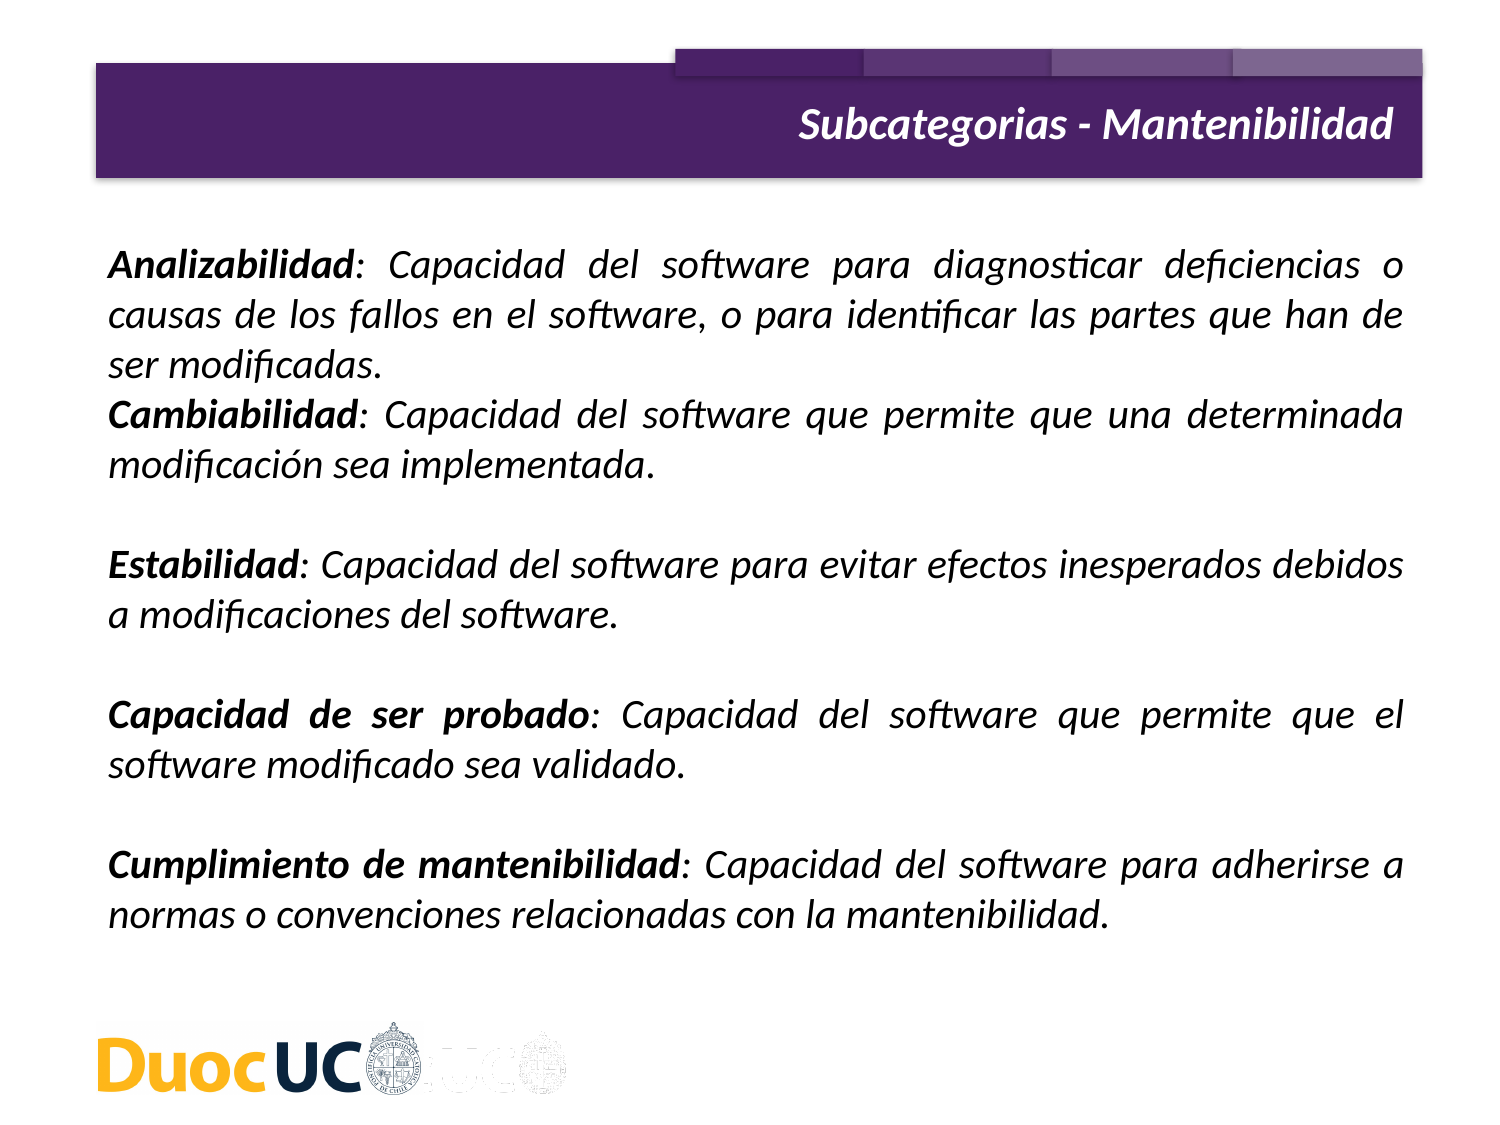

Subcategorias - Mantenibilidad
Analizabilidad: Capacidad del software para diagnosticar deficiencias o causas de los fallos en el software, o para identificar las partes que han de ser modificadas.
Cambiabilidad: Capacidad del software que permite que una determinada modificación sea implementada.

Estabilidad: Capacidad del software para evitar efectos inesperados debidos a modificaciones del software.

Capacidad de ser probado: Capacidad del software que permite que el software modificado sea validado.

Cumplimiento de mantenibilidad: Capacidad del software para adherirse a normas o convenciones relacionadas con la mantenibilidad.